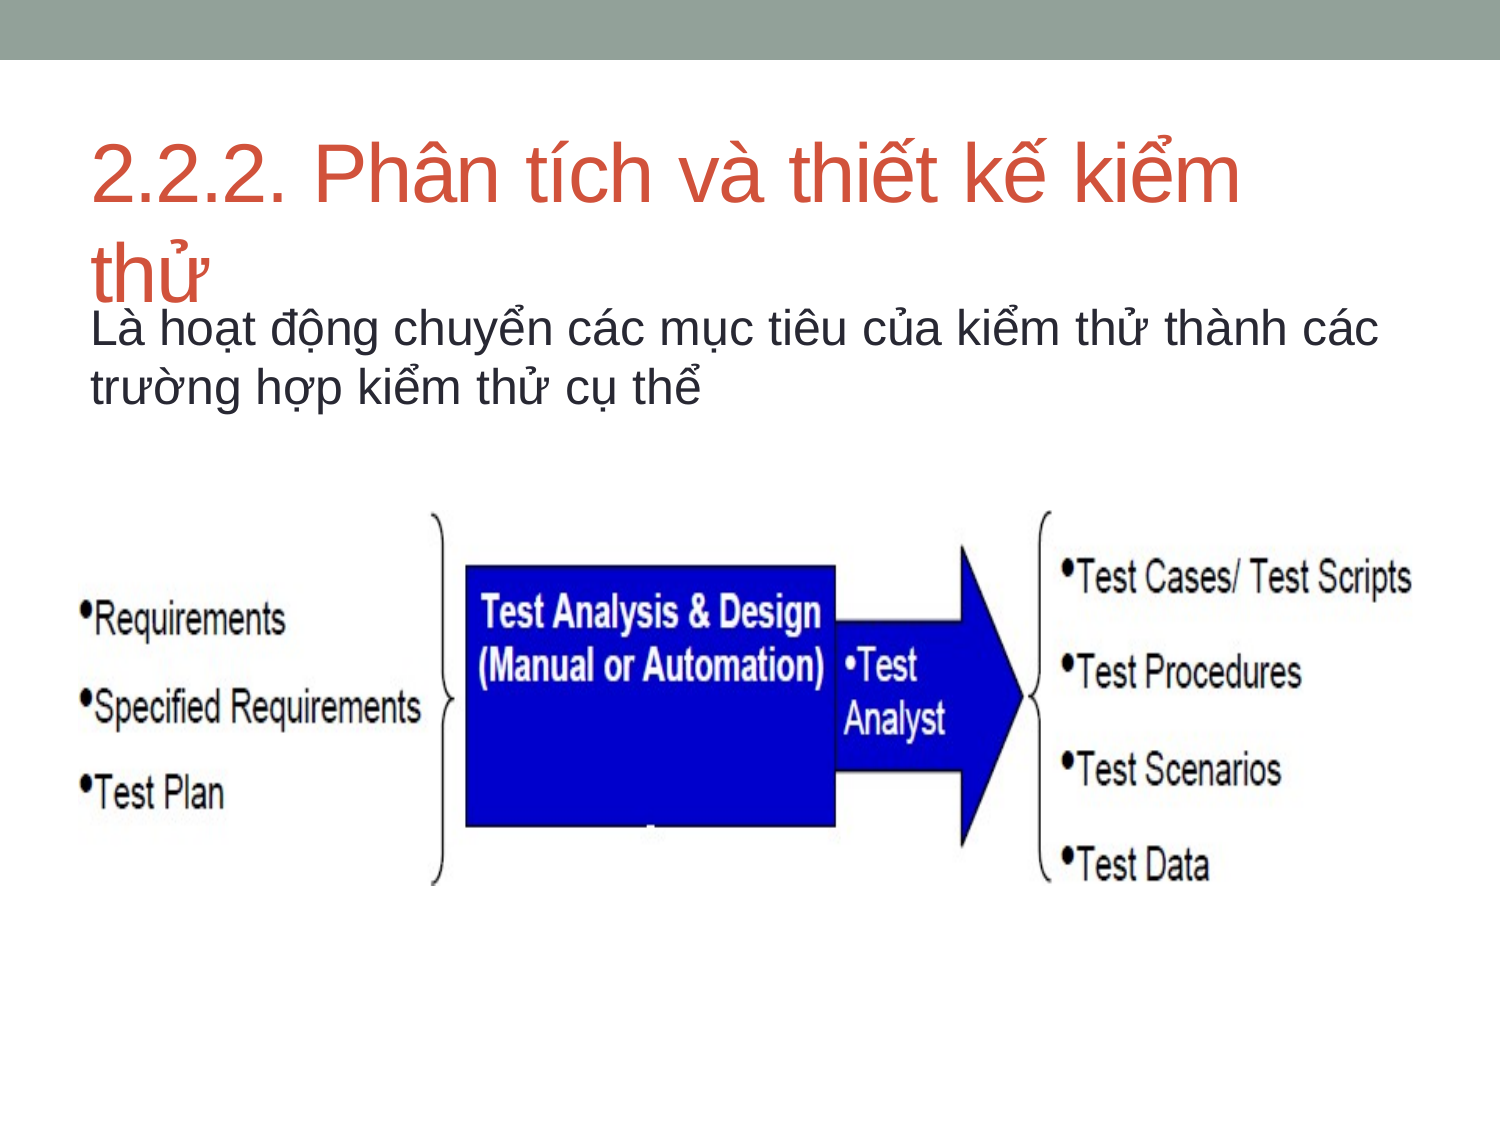

2.2.2. Phân tích và thiết kế kiểm thử
Là hoạt động chuyển các mục tiêu của kiểm thử thành các  trường hợp kiểm thử cụ thể